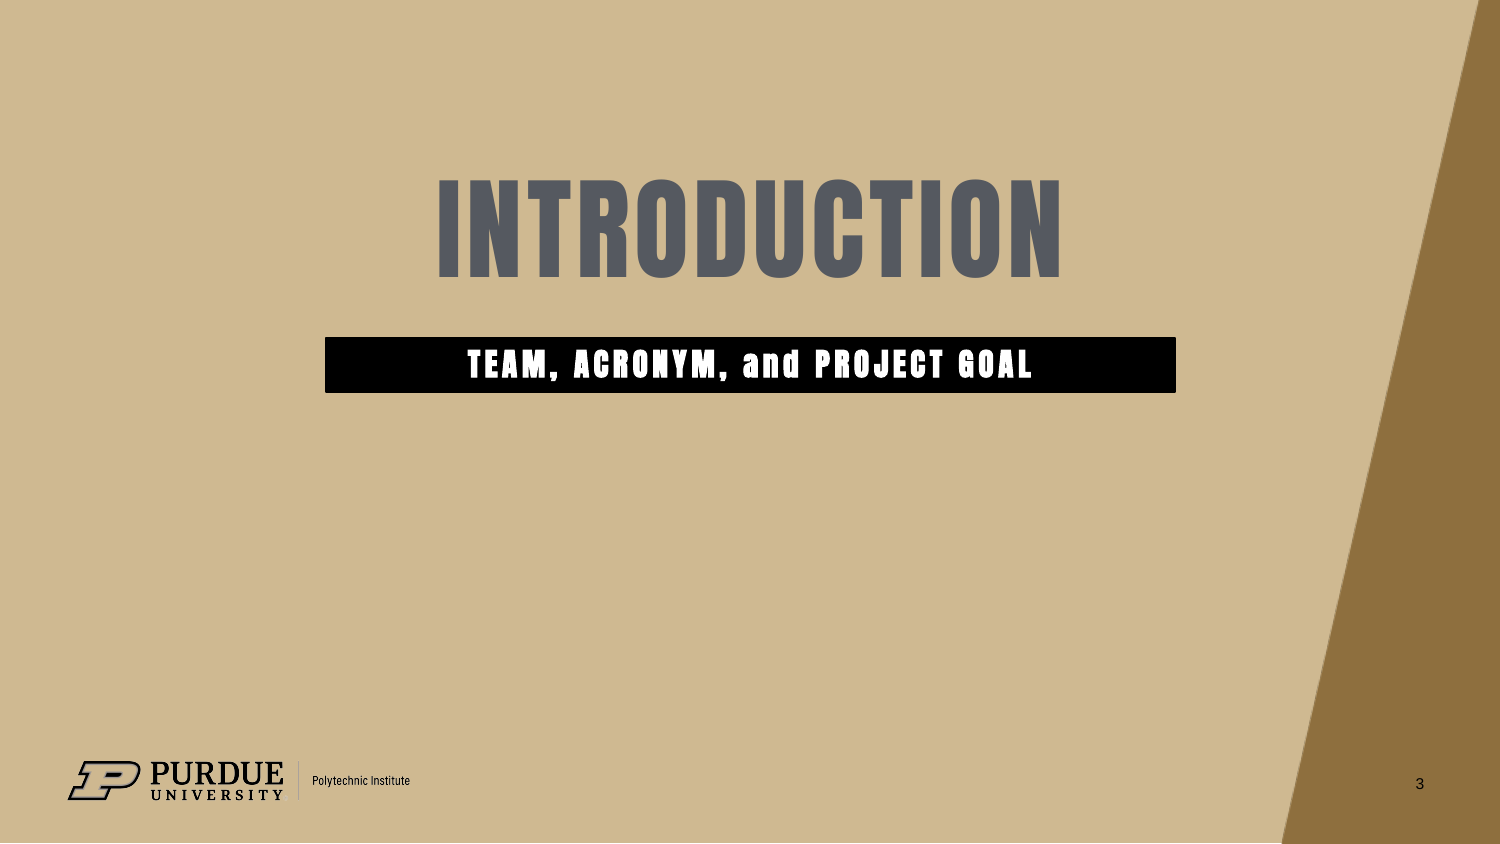

# INTRODUCTION
TEAM, ACRONYM, and PROJECT GOAL
3